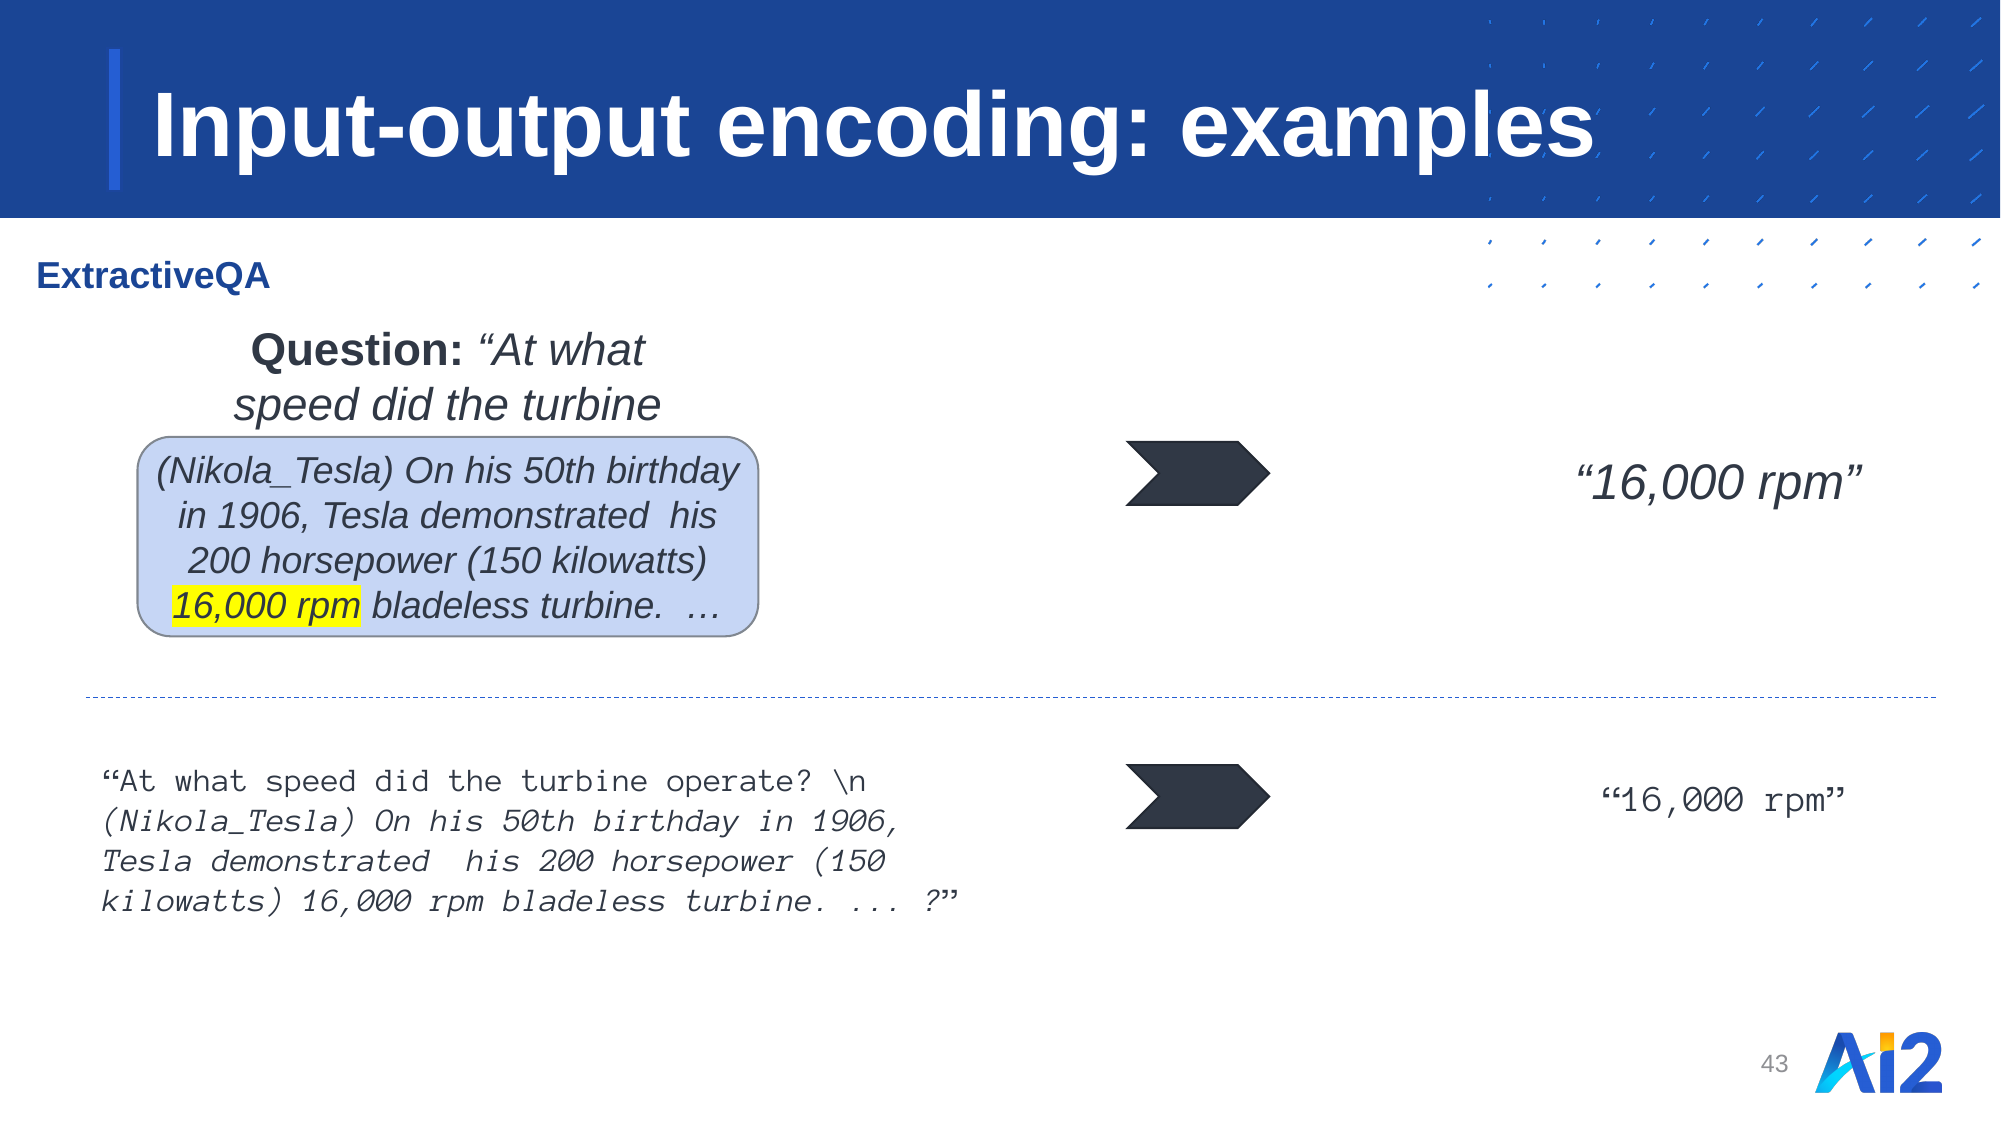

# Input-output encoding: examples
ExtractiveQA
Question: “At what speed did the turbine operate?”
(Nikola_Tesla) On his 50th birthday in 1906, Tesla demonstrated  his 200 horsepower (150 kilowatts) 16,000 rpm bladeless turbine.  …

“16,000 rpm”
“At what speed did the turbine operate? \n
(Nikola_Tesla) On his 50th birthday in 1906, Tesla demonstrated  his 200 horsepower (150 kilowatts) 16,000 rpm bladeless turbine. ... ?”

“16,000 rpm”
43